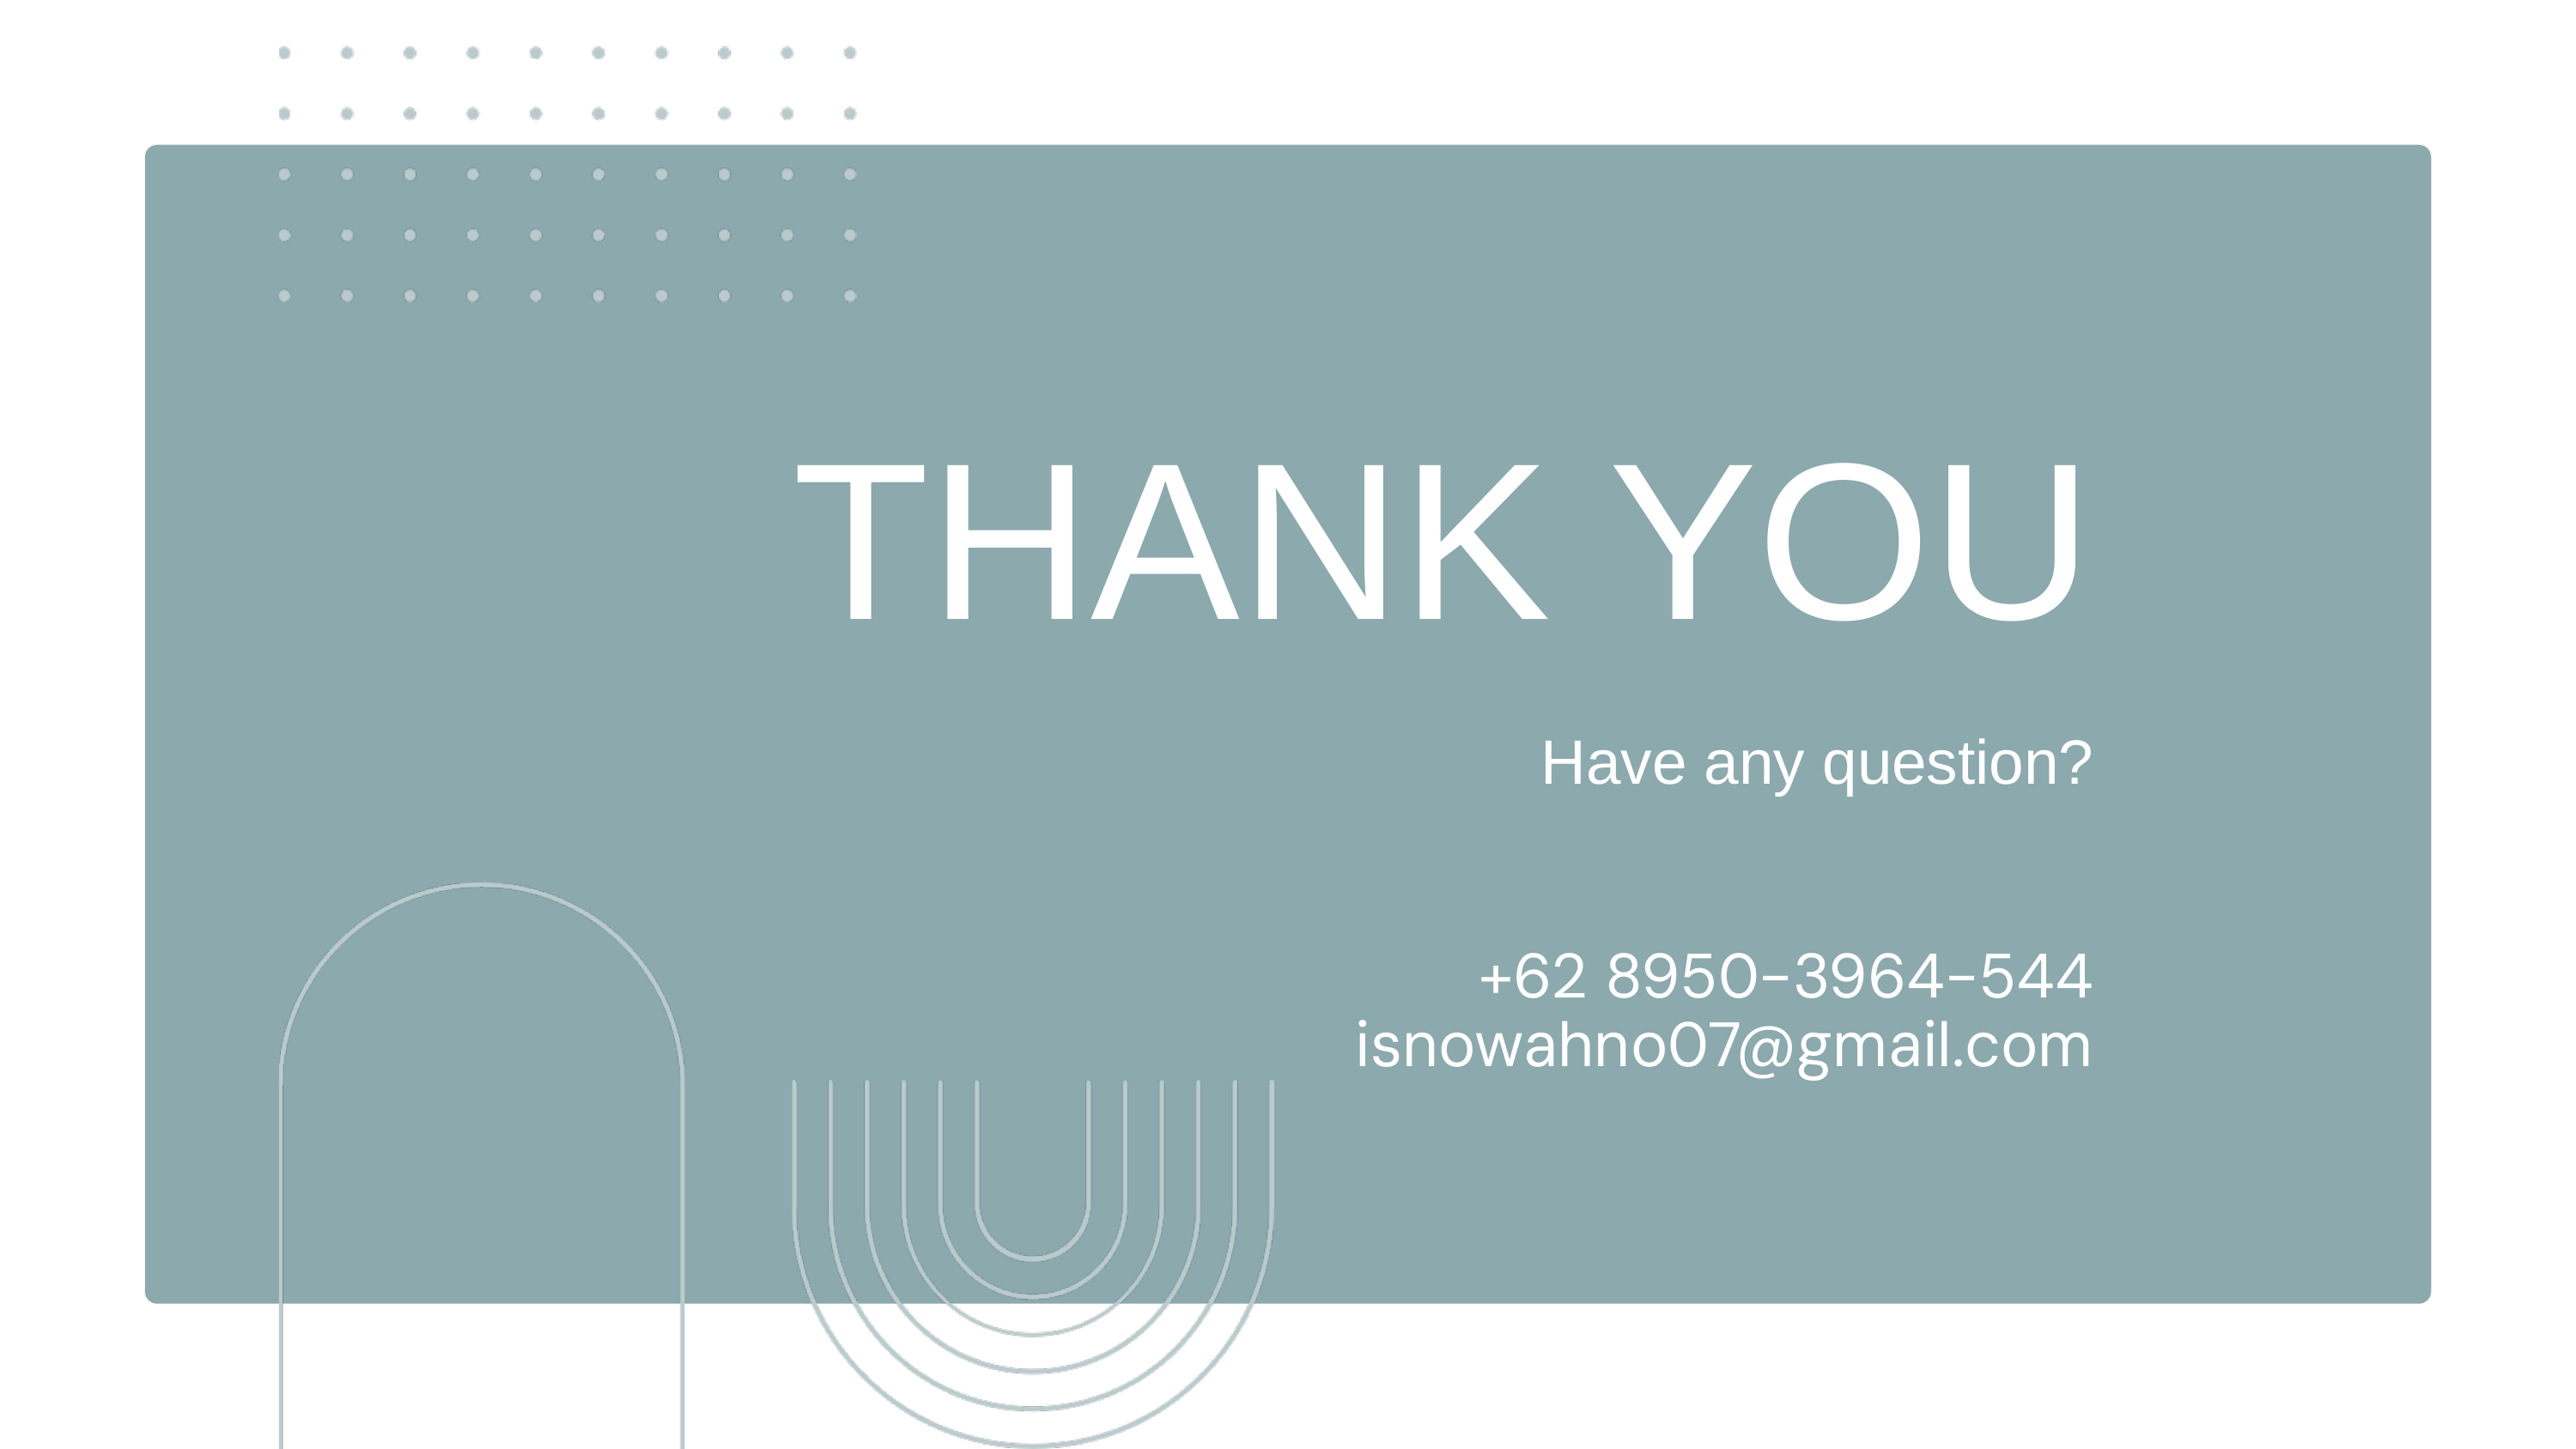

THANK YOU
Have any question?

+62 8950-3964-544
isnowahno07@gmail.com